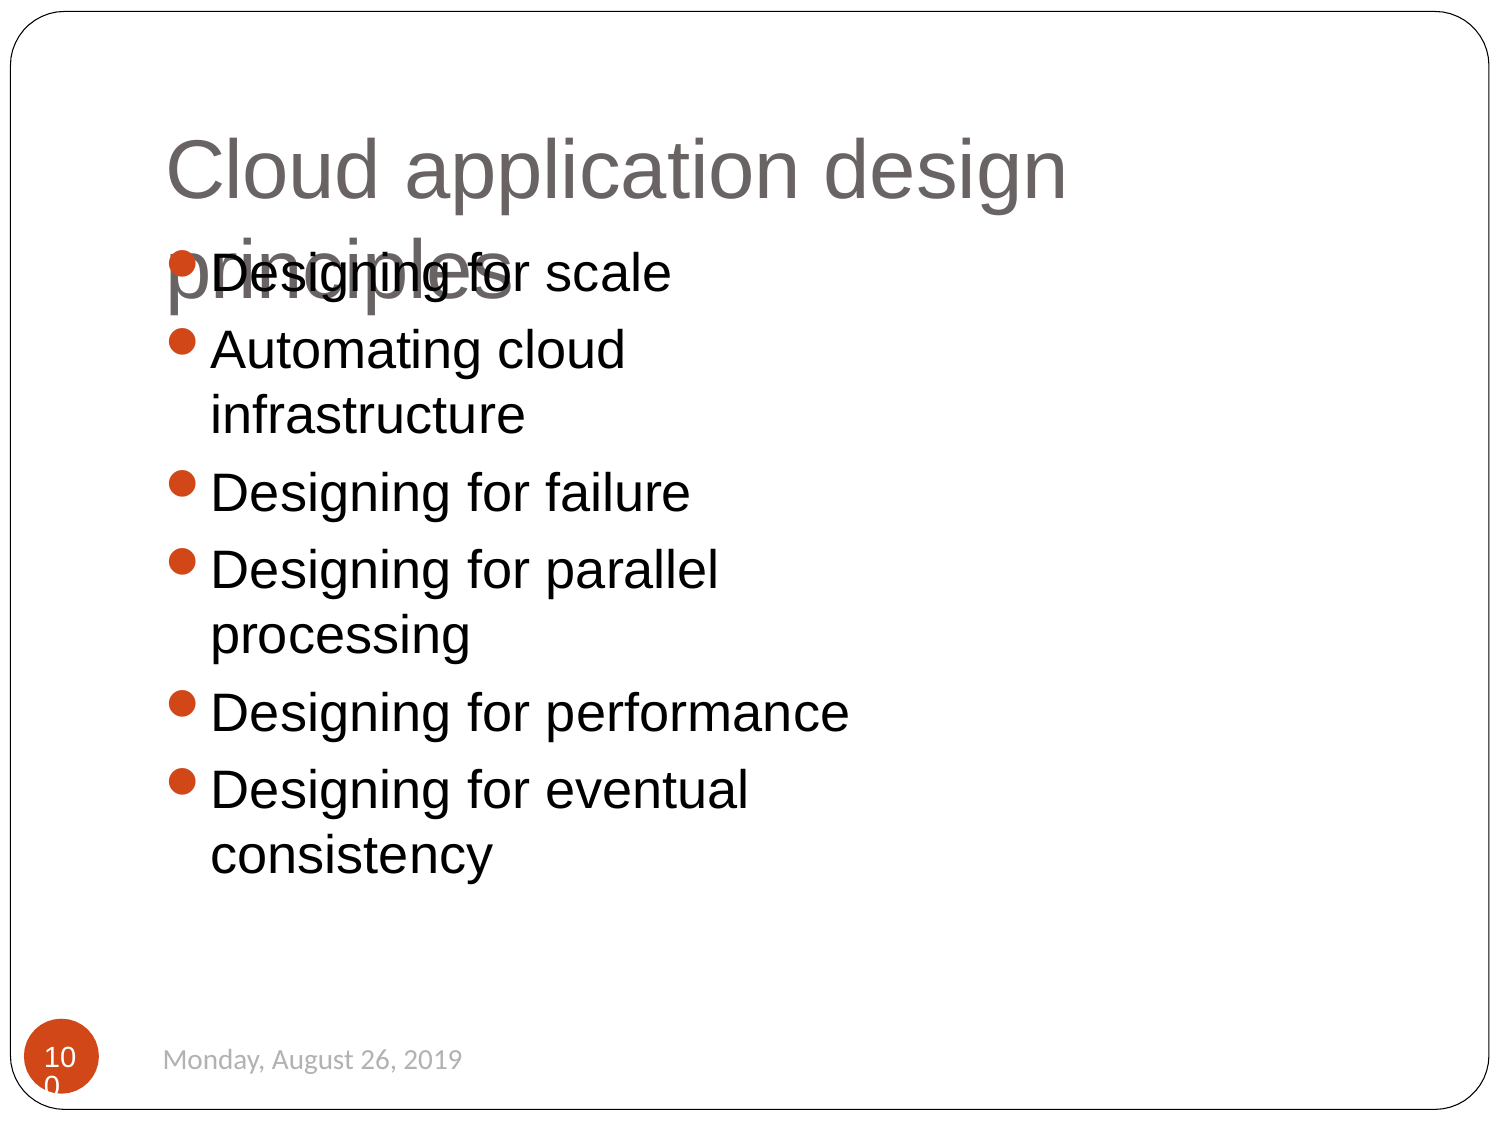

# Cloud application design principles
Designing for scale
Automating cloud infrastructure
Designing for failure
Designing for parallel processing
Designing for performance
Designing for eventual consistency

100
Monday, August 26, 2019